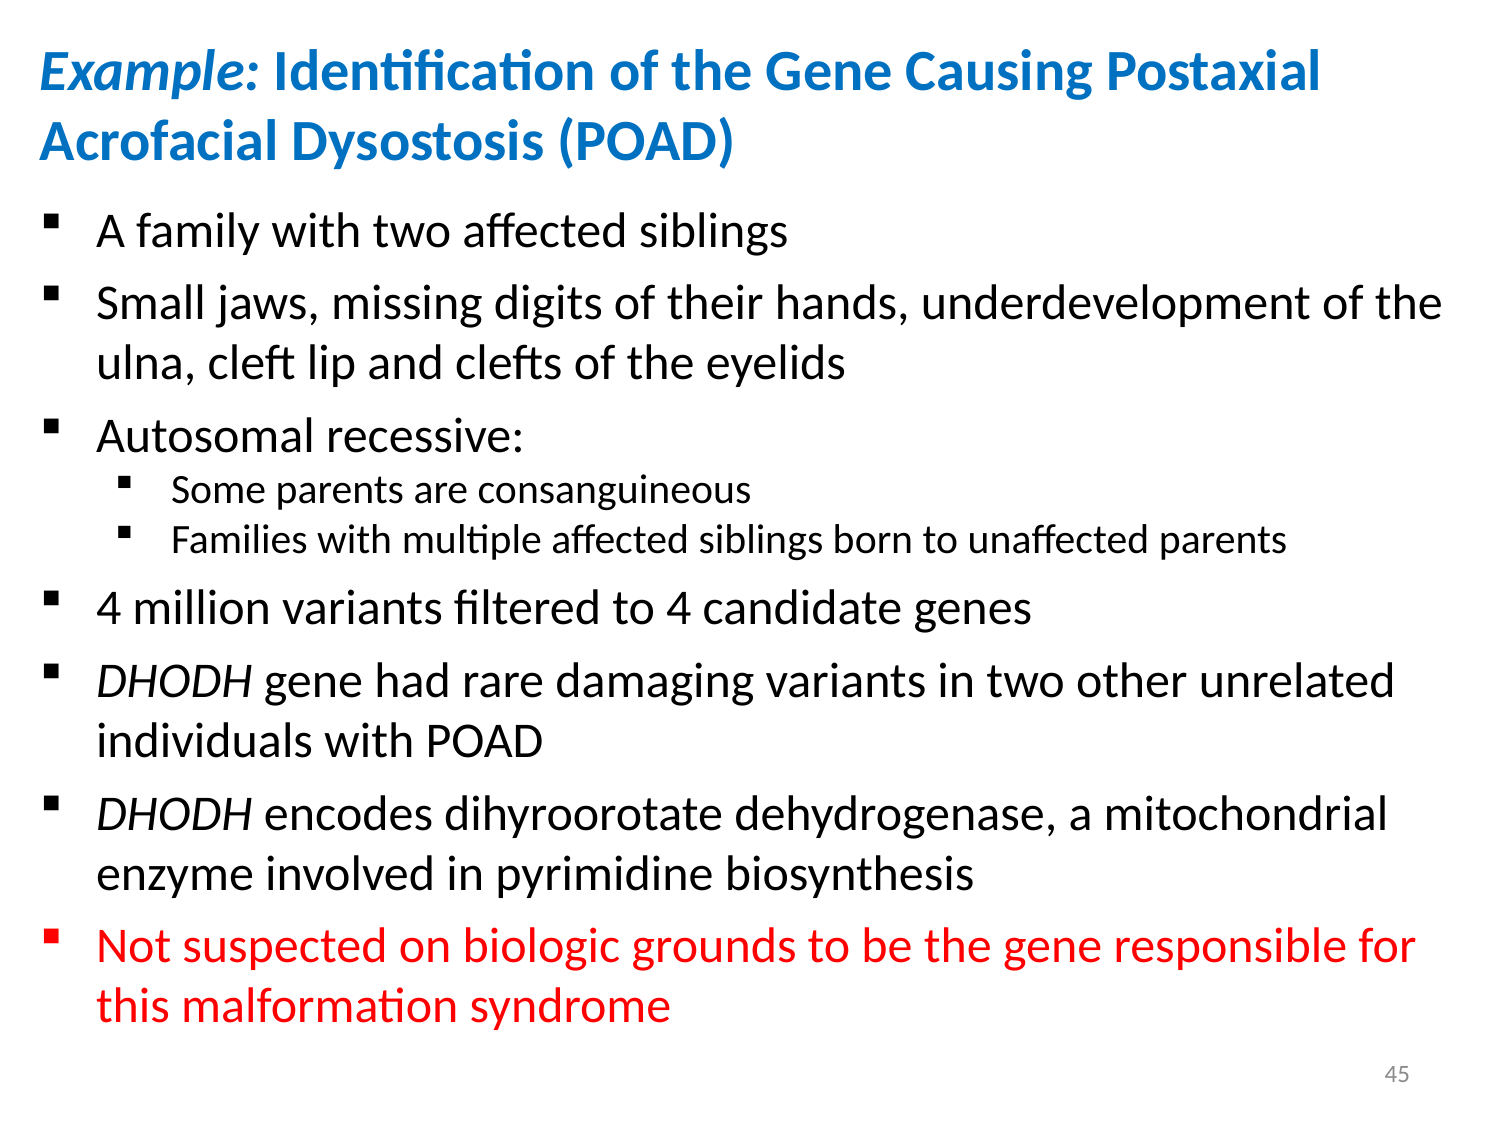

Example: Identification of the Gene Causing Postaxial Acrofacial Dysostosis (POAD)
A family with two affected siblings
Small jaws, missing digits of their hands, underdevelopment of the ulna, cleft lip and clefts of the eyelids
Autosomal recessive:
Some parents are consanguineous
Families with multiple affected siblings born to unaffected parents
4 million variants filtered to 4 candidate genes
DHODH gene had rare damaging variants in two other unrelated individuals with POAD
DHODH encodes dihyroorotate dehydrogenase, a mitochondrial enzyme involved in pyrimidine biosynthesis
Not suspected on biologic grounds to be the gene responsible for this malformation syndrome
45